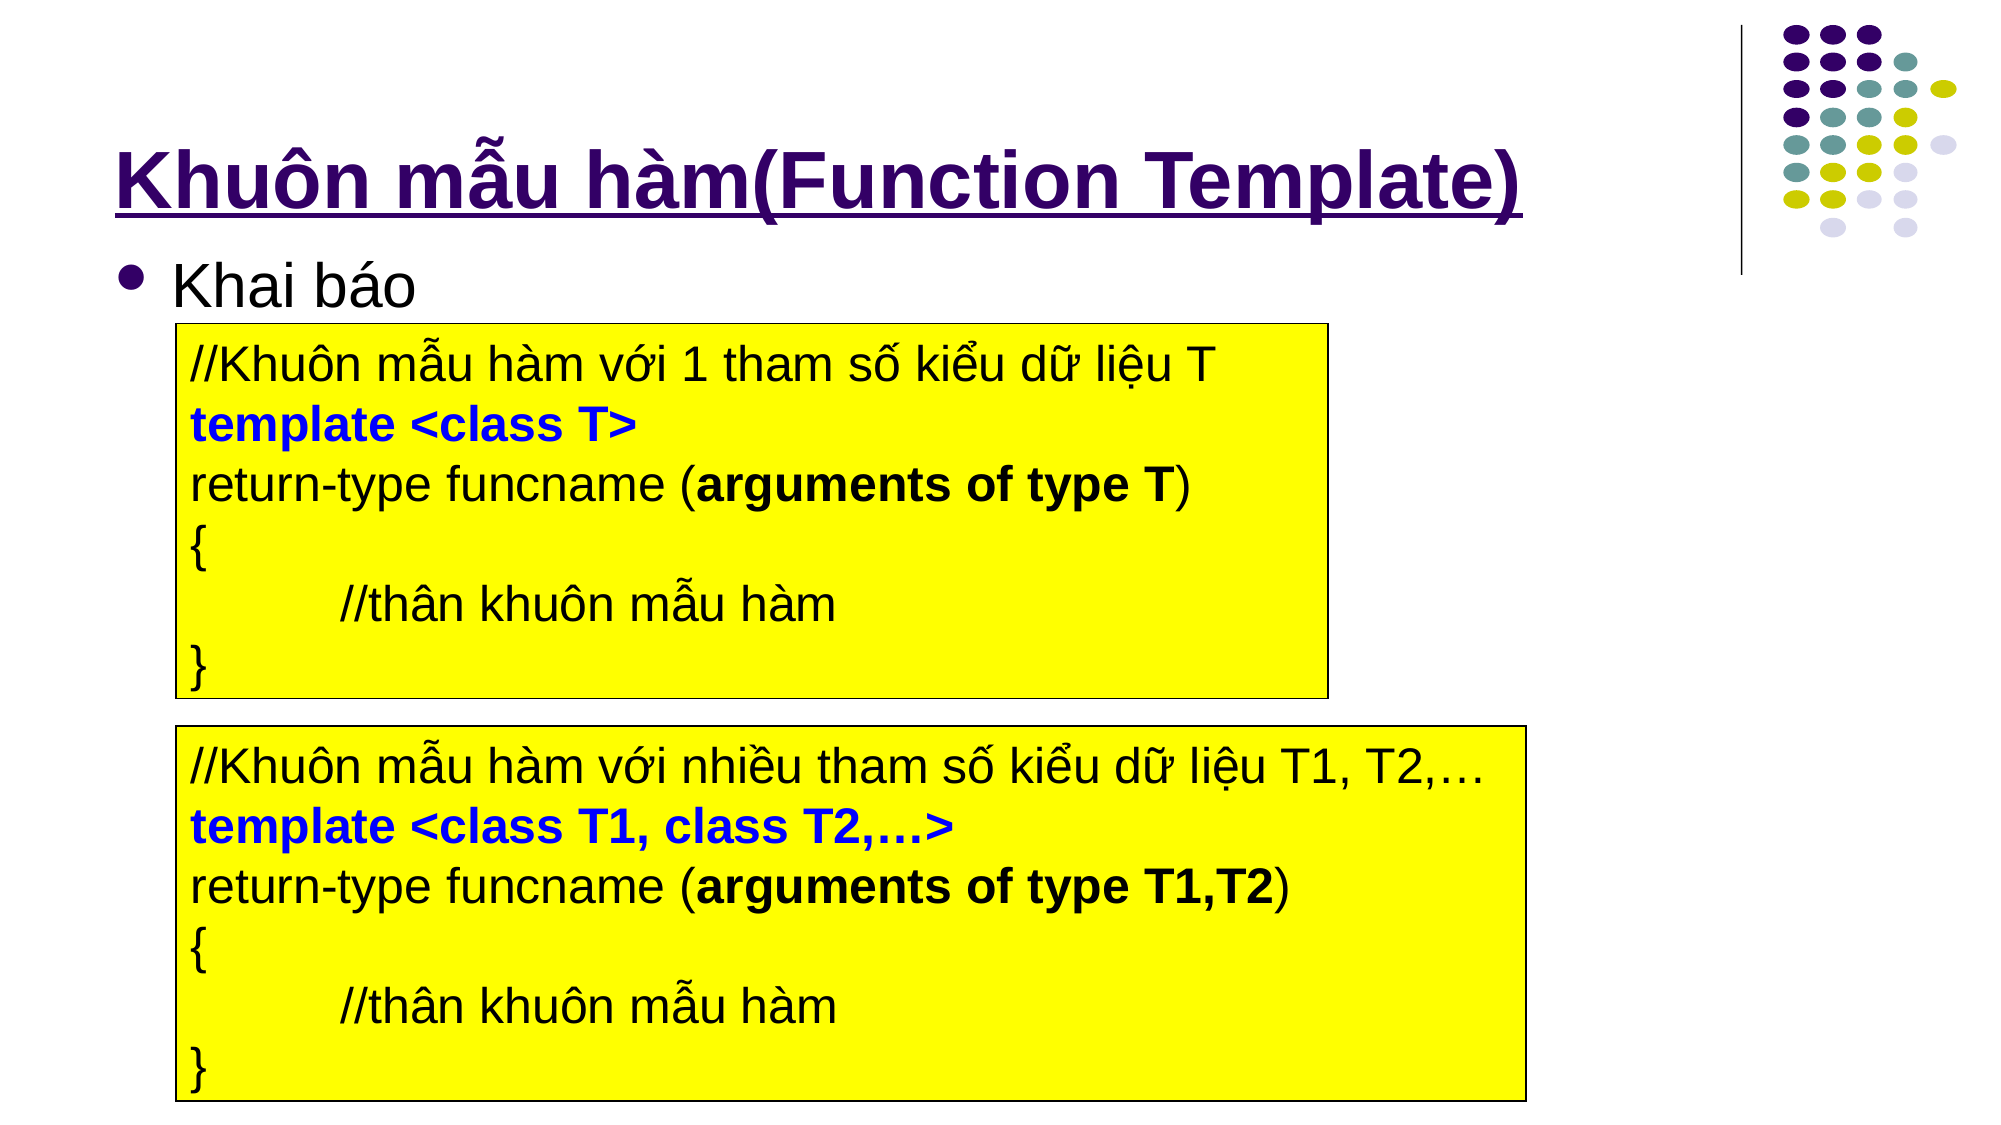

# Khuôn mẫu hàm(Function Template)
Khai báo

//Khuôn mẫu hàm với 1 tham số kiểu dữ liệu T
template <class T>
return-type funcname (arguments of type T)
{
	//thân khuôn mẫu hàm
}
//Khuôn mẫu hàm với nhiều tham số kiểu dữ liệu T1, T2,…
template <class T1, class T2,…>
return-type funcname (arguments of type T1,T2)
{
	//thân khuôn mẫu hàm
}